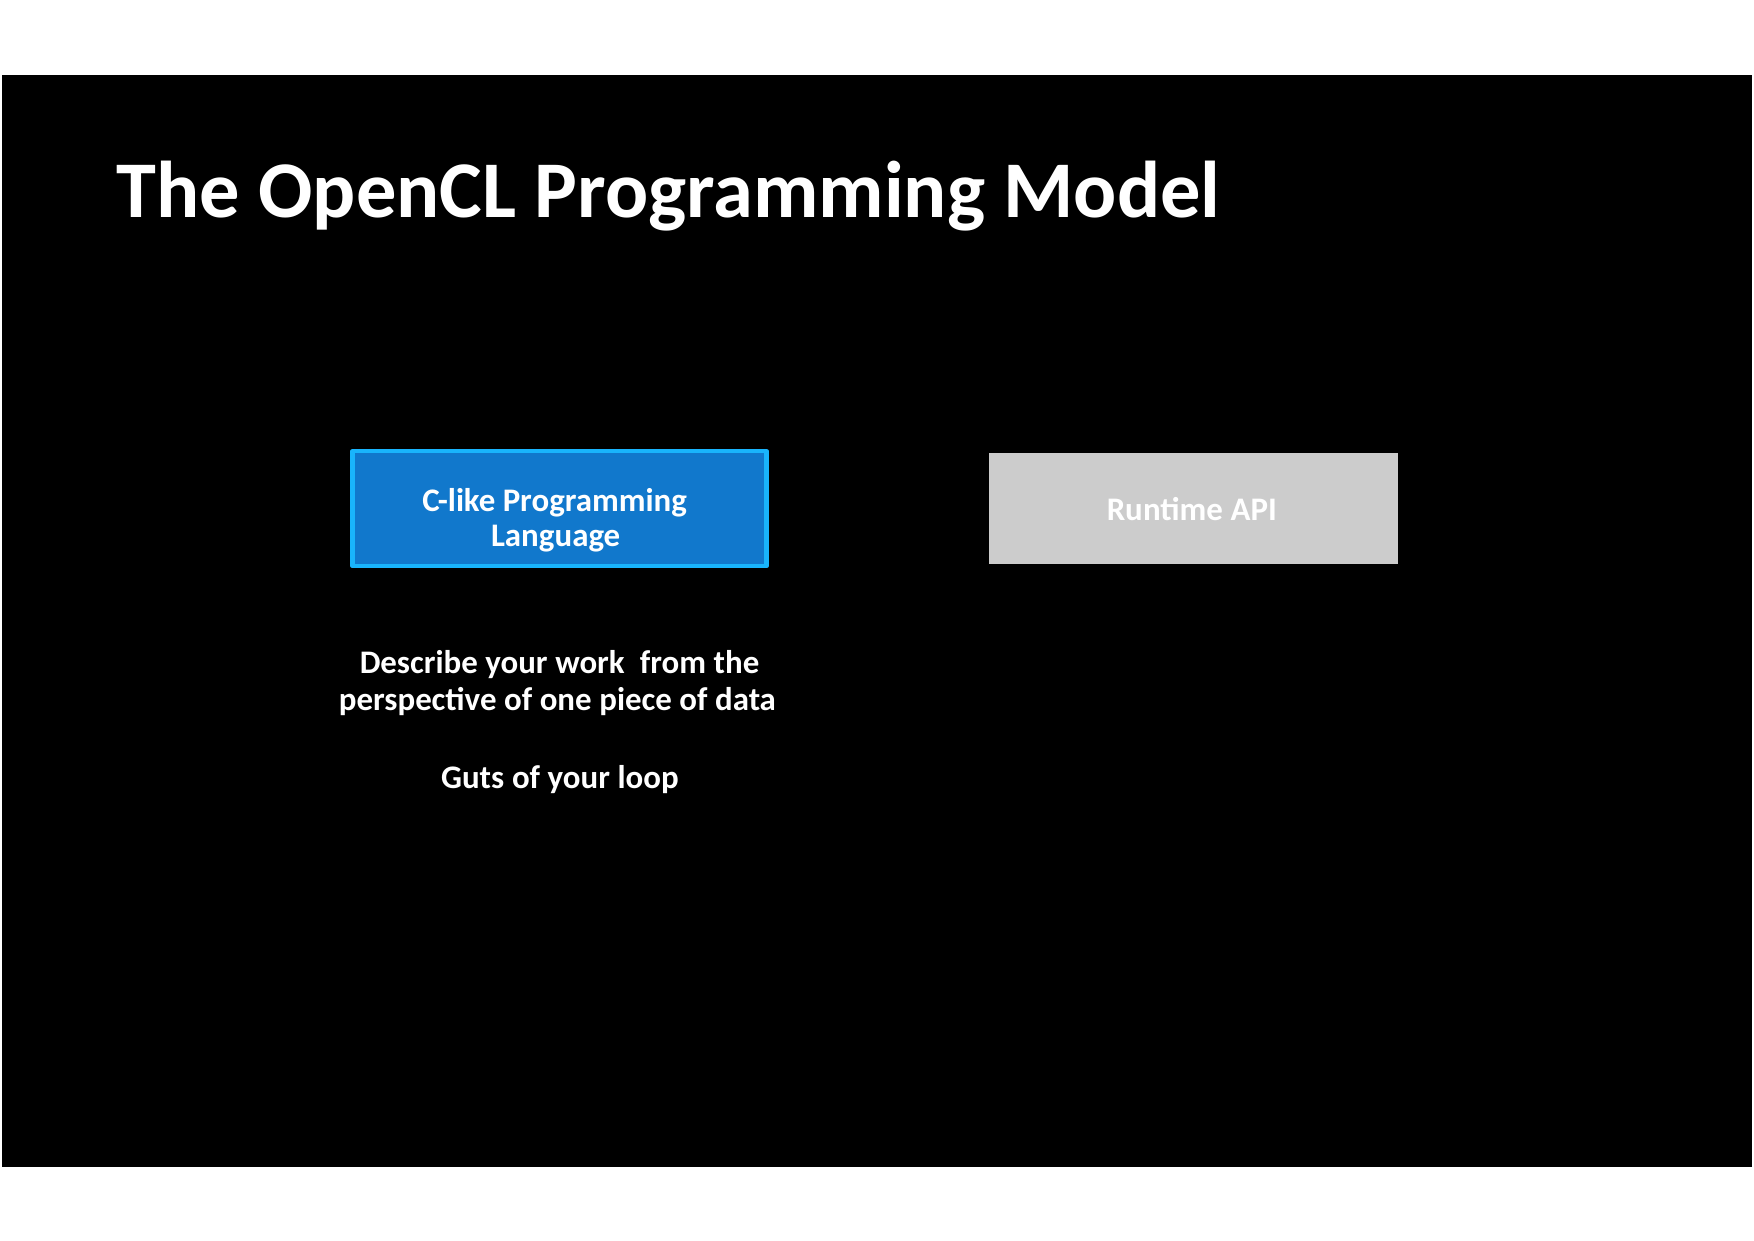

The OpenCL Programming Model

		C-like Programming
				Language

	Describe your work  from the
perspective of one piece of data

			Guts of your loop
Runtime API